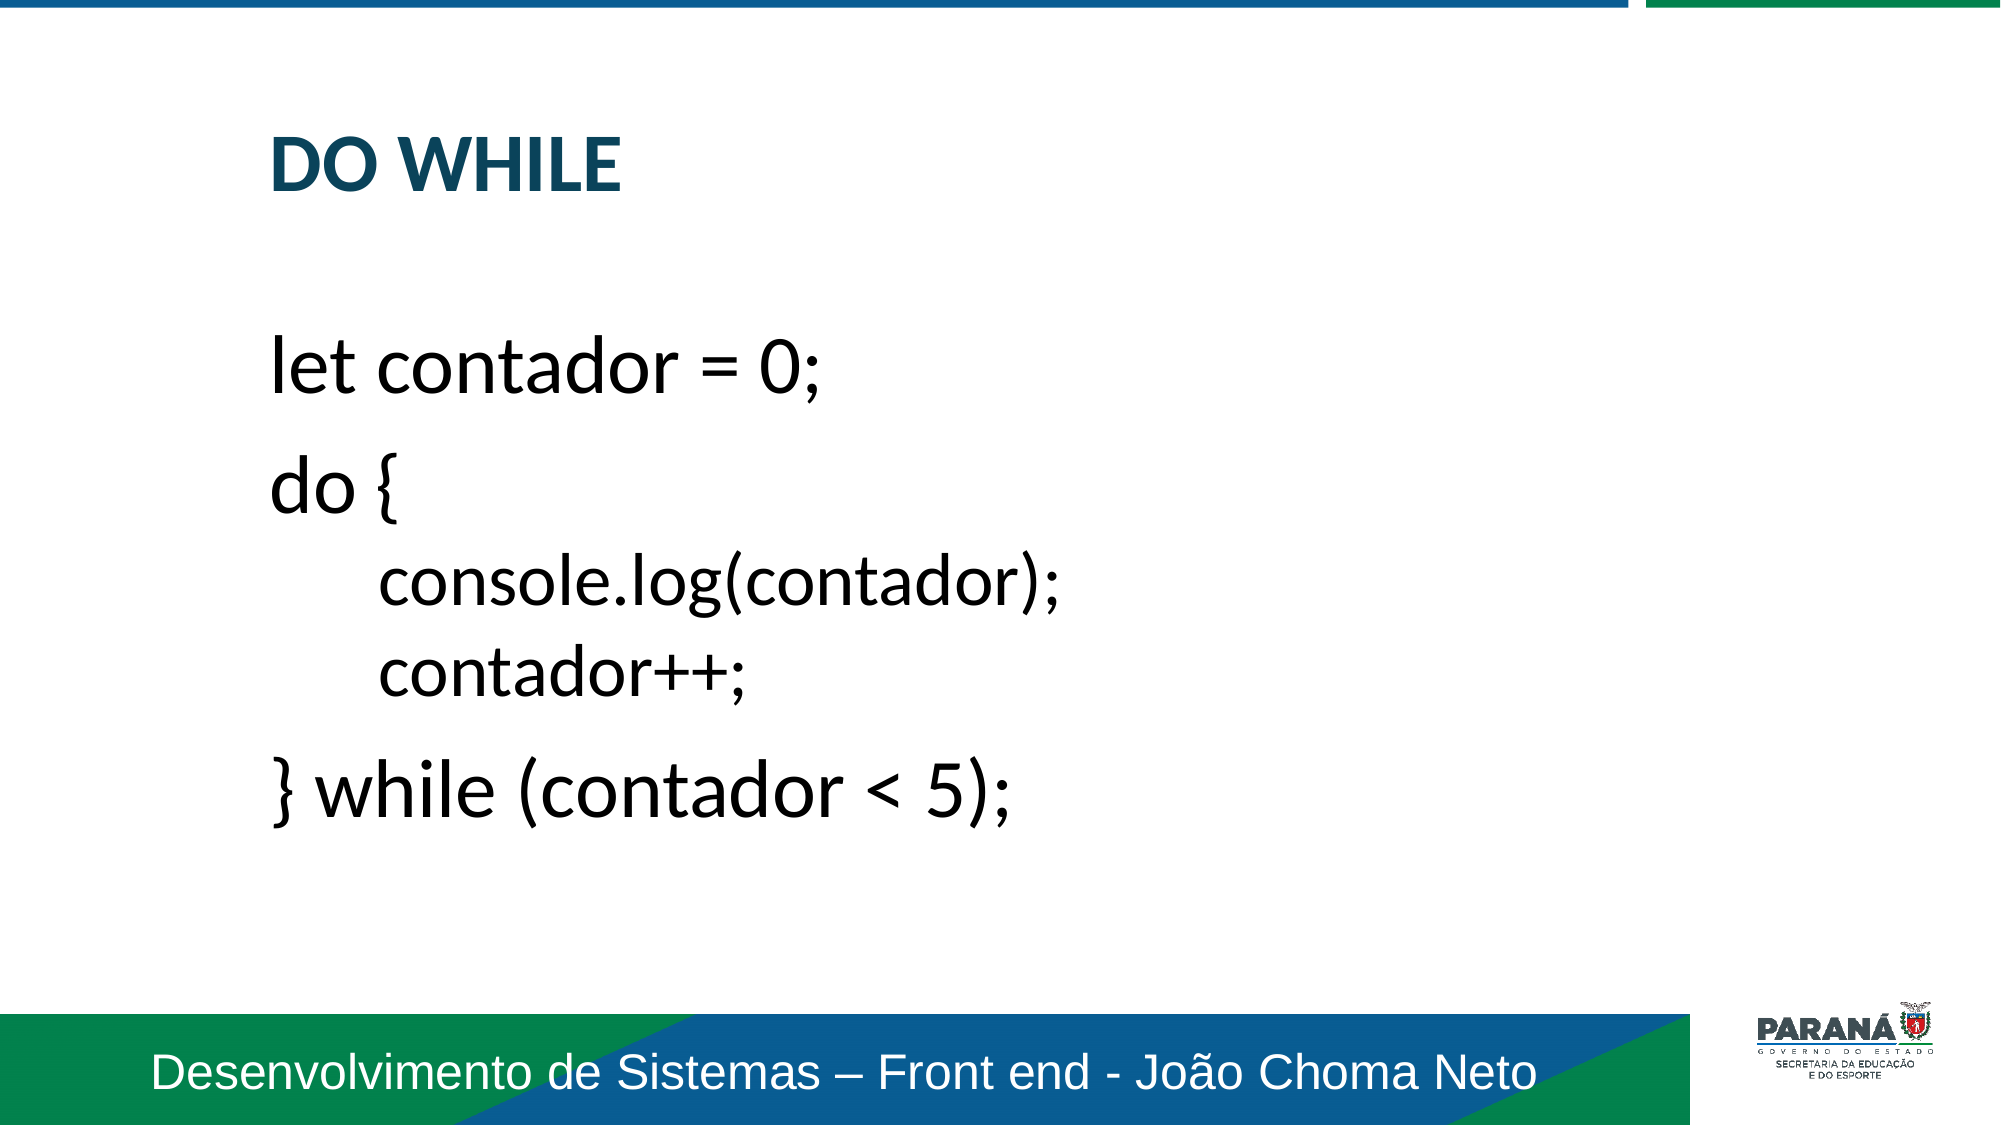

DO WHILE
let contador = 0;
do {
  console.log(contador);
  contador++;
} while (contador < 5);